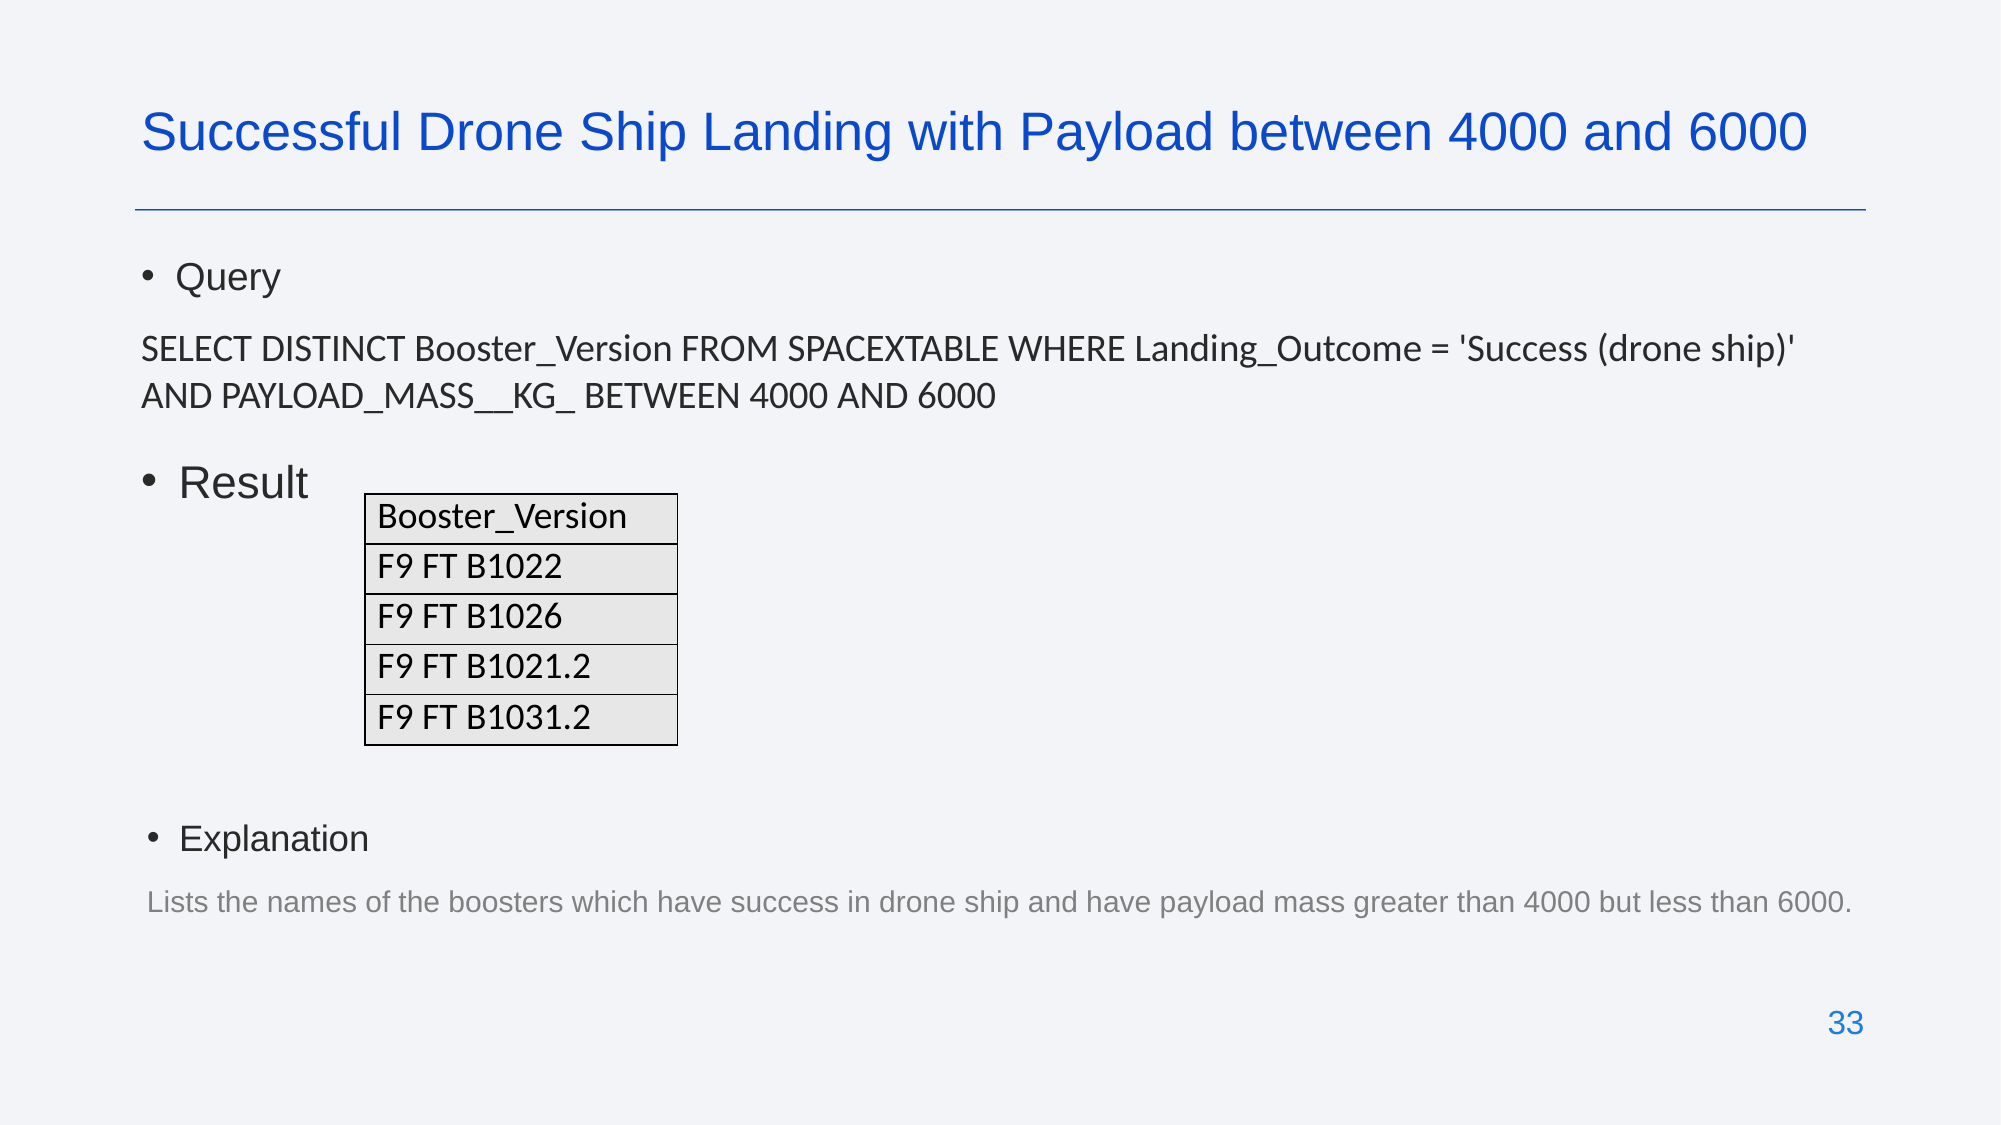

Successful Drone Ship Landing with Payload between 4000 and 6000
Query
SELECT DISTINCT Booster_Version FROM SPACEXTABLE WHERE Landing_Outcome = 'Success (drone ship)' AND PAYLOAD_MASS__KG_ BETWEEN 4000 AND 6000
Result

| Booster\_Version |
| --- |
| F9 FT B1022 |
| F9 FT B1026 |
| F9 FT B1021.2 |
| F9 FT B1031.2 |
Explanation
Lists the names of the boosters which have success in drone ship and have payload mass greater than 4000 but less than 6000.
33